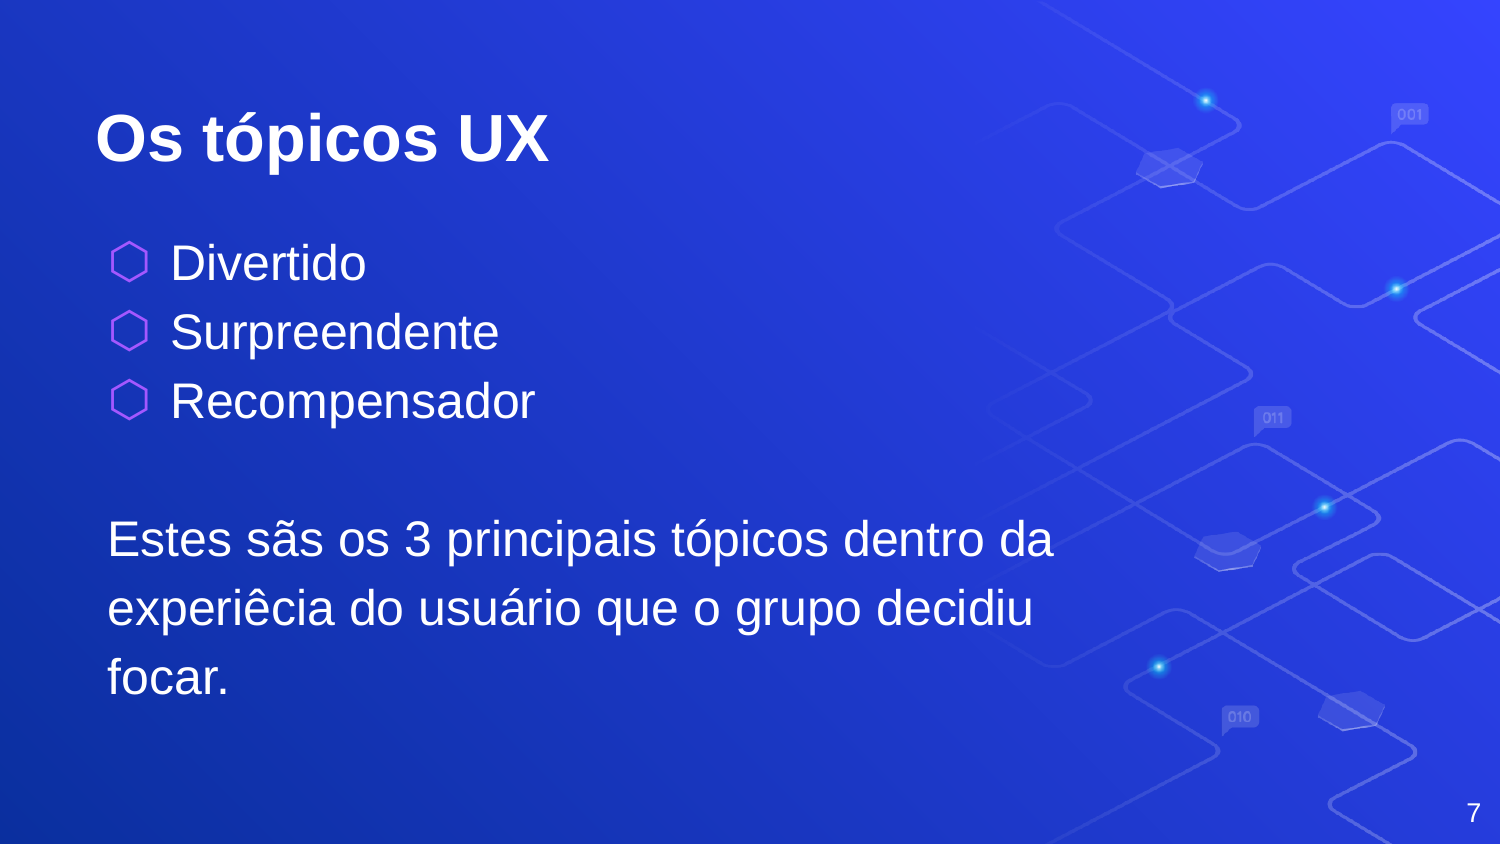

# Os tópicos UX
Divertido
Surpreendente
Recompensador

Estes sãs os 3 principais tópicos dentro da experiêcia do usuário que o grupo decidiu focar.
7